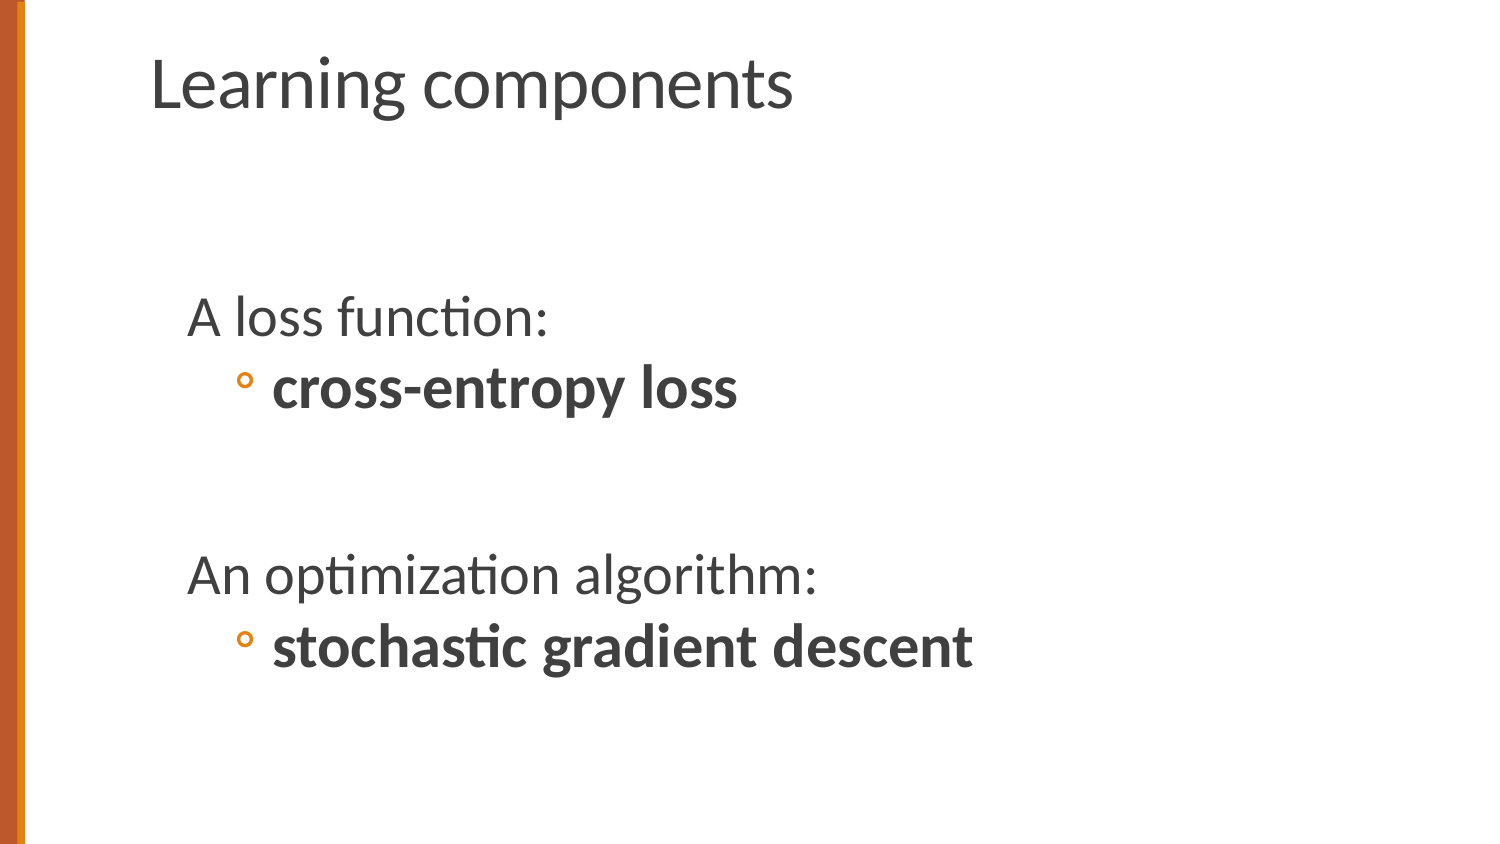

# Learning components

A loss function:
cross-entropy loss

An optimization algorithm:
stochastic gradient descent